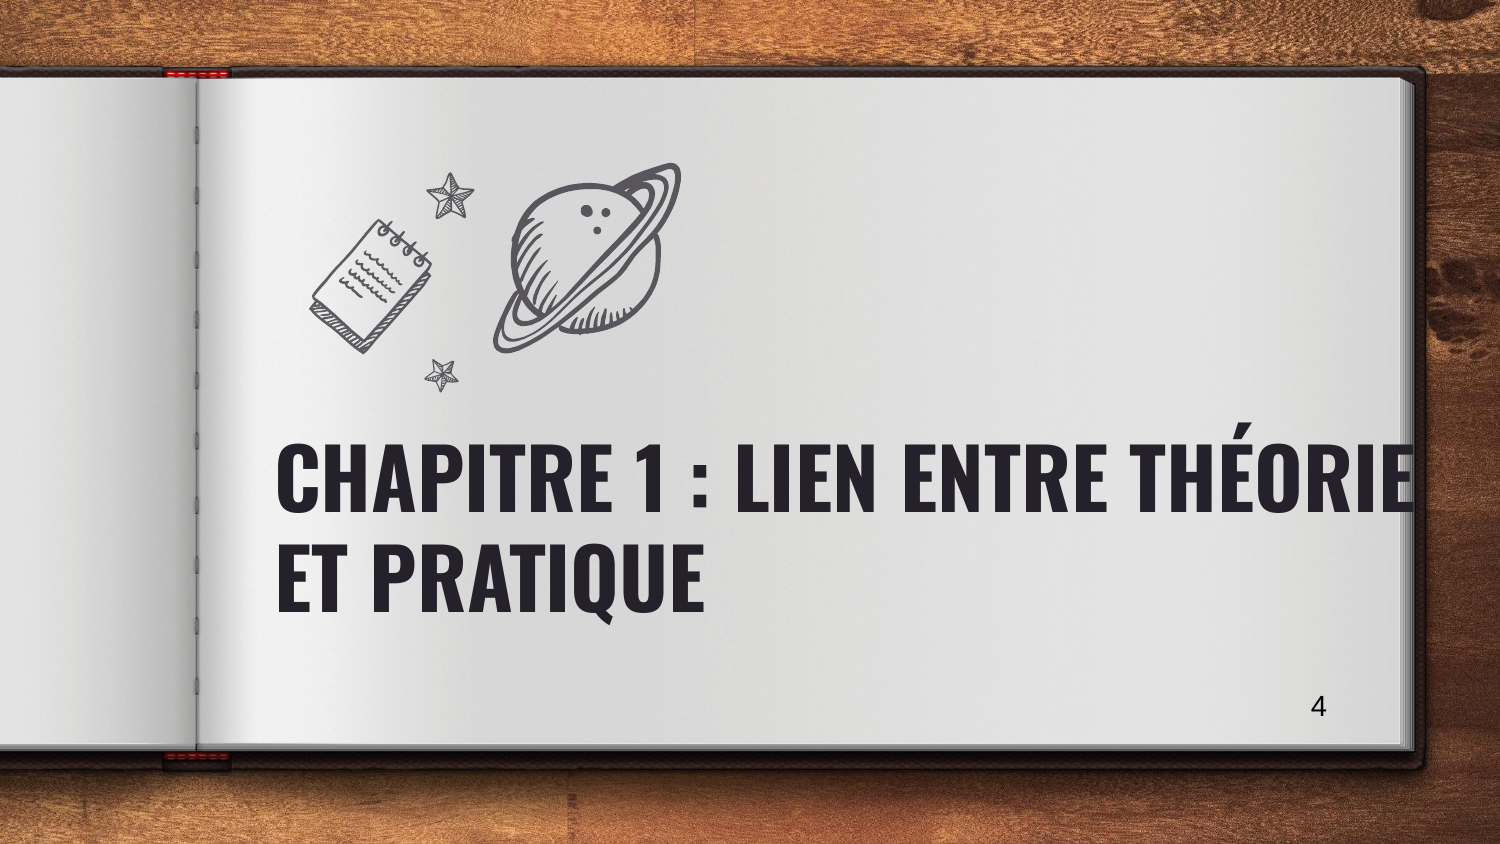

CHAPITRE 1 : LIEN ENTRE THÉORIE
ET PRATIQUE
4